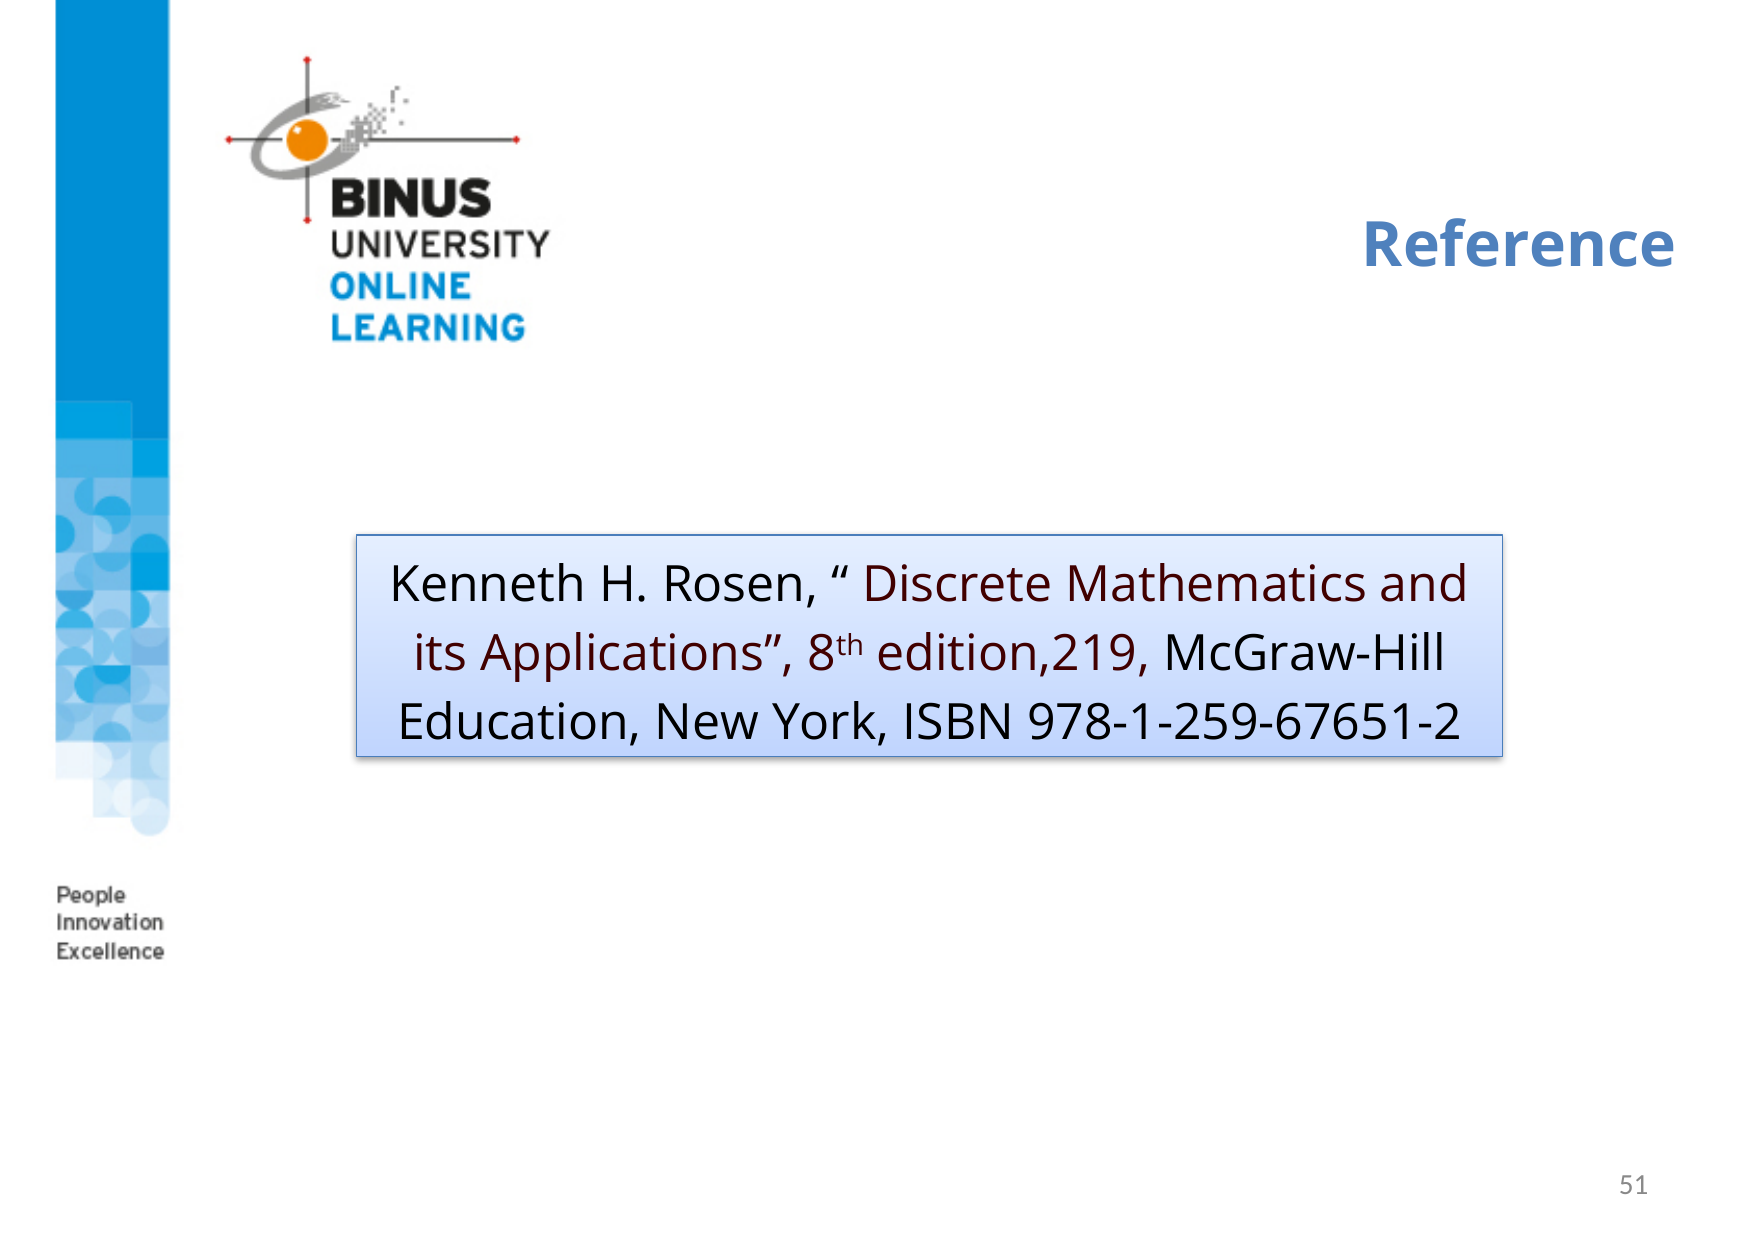

# Reference
Kenneth H. Rosen, “ Discrete Mathematics and its Applications”, 8th edition,219, McGraw-Hill Education, New York, ISBN 978-1-259-67651-2
51